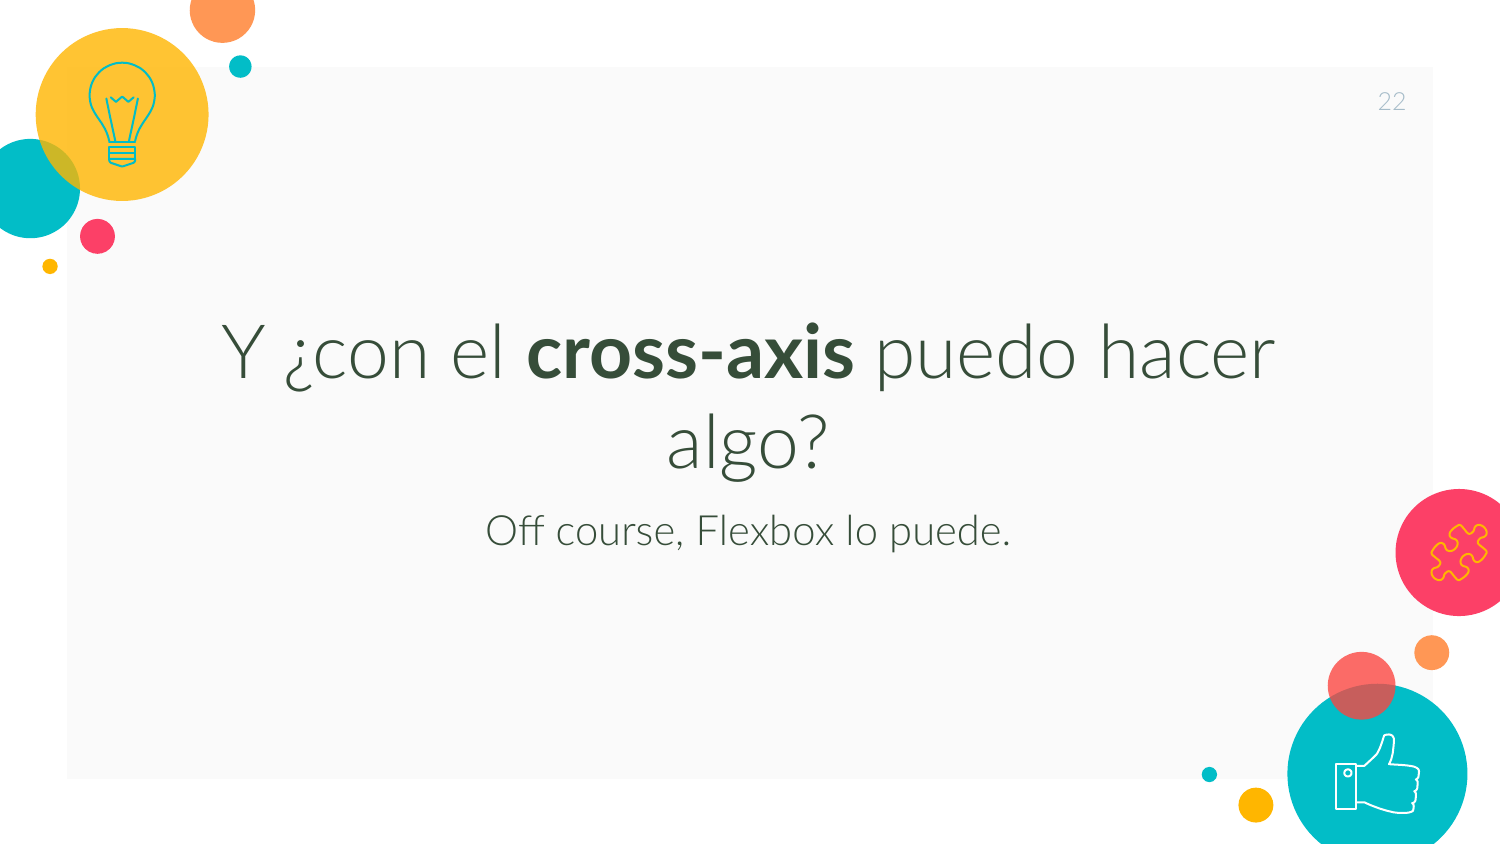

22
Y ¿con el cross-axis puedo hacer algo?
Off course, Flexbox lo puede.